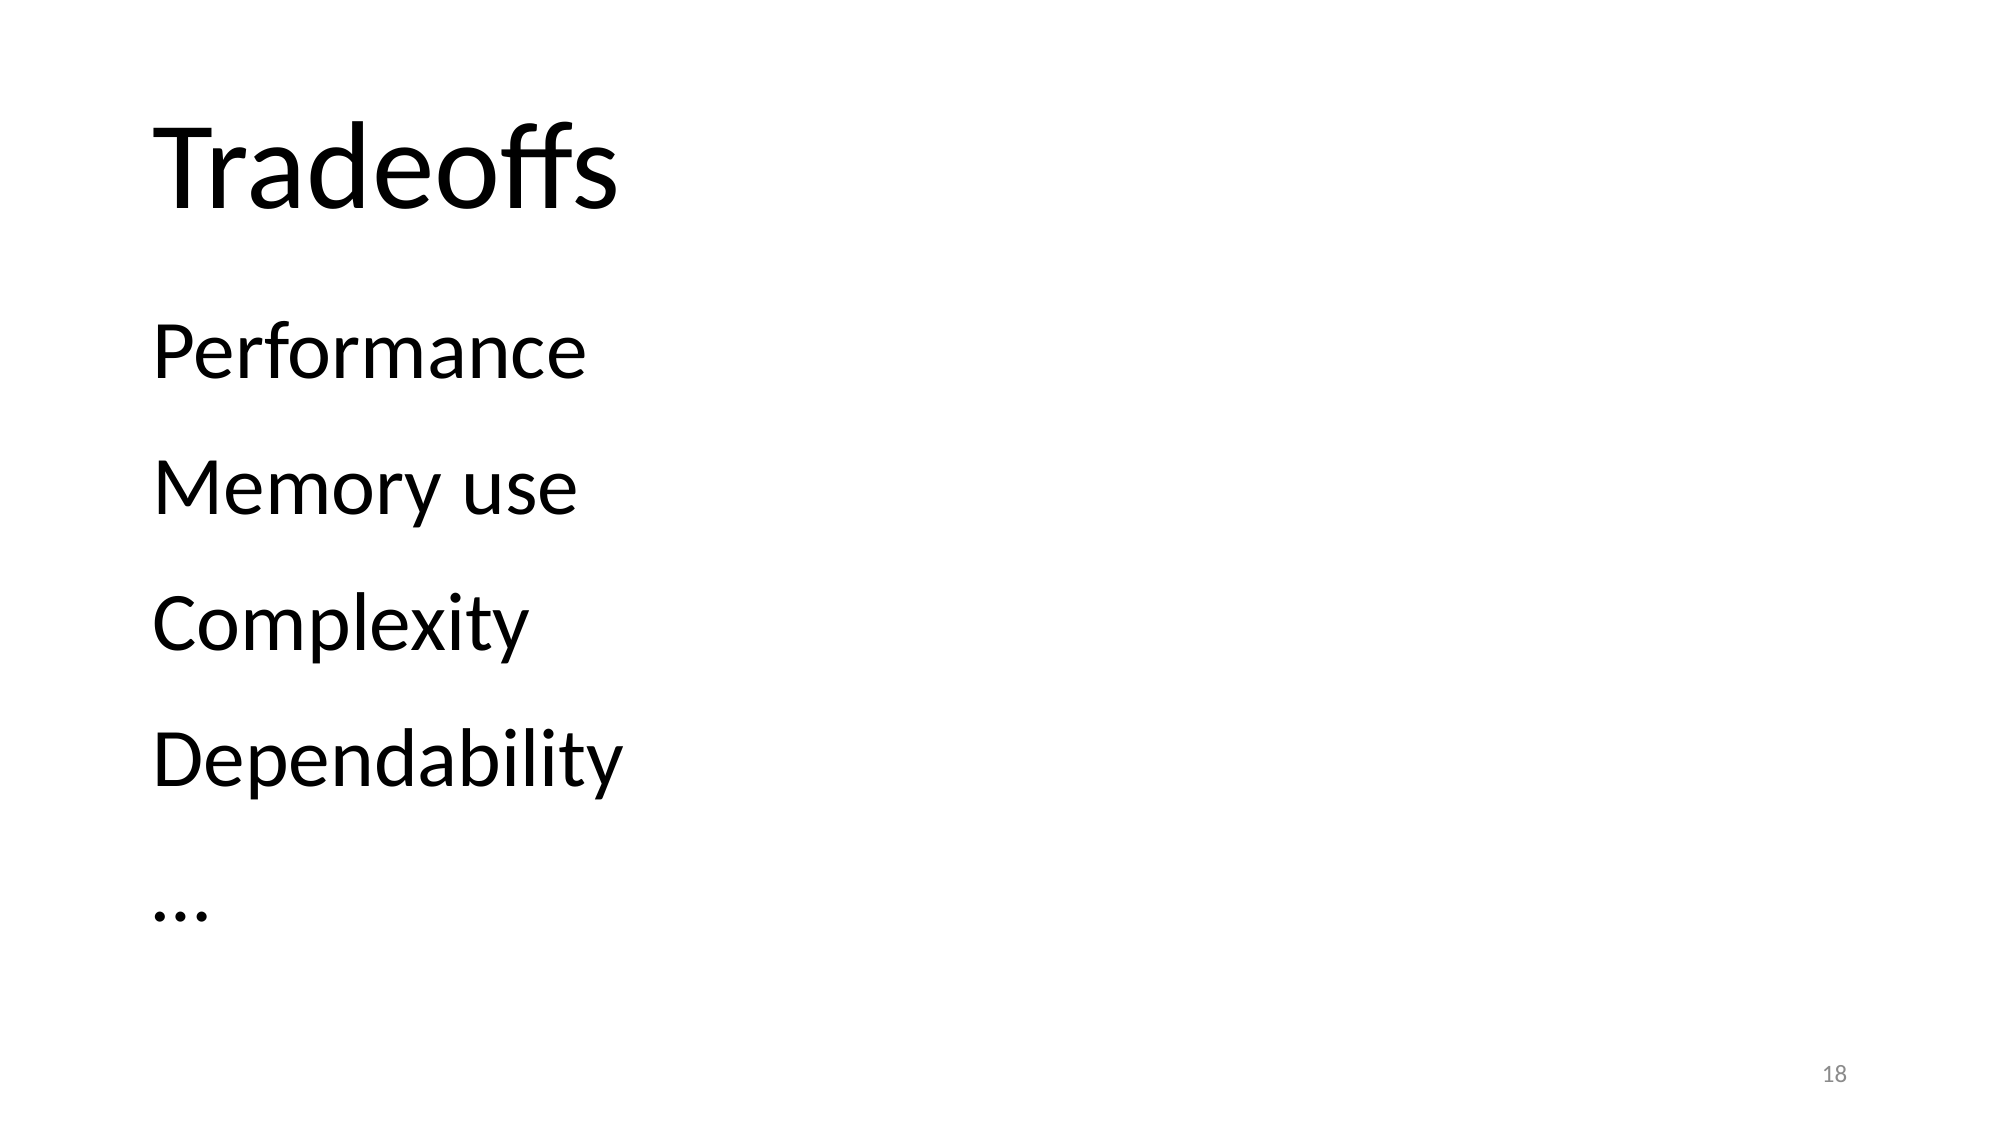

# Tradeoffs
Performance
Memory use
Complexity
Dependability
…
18